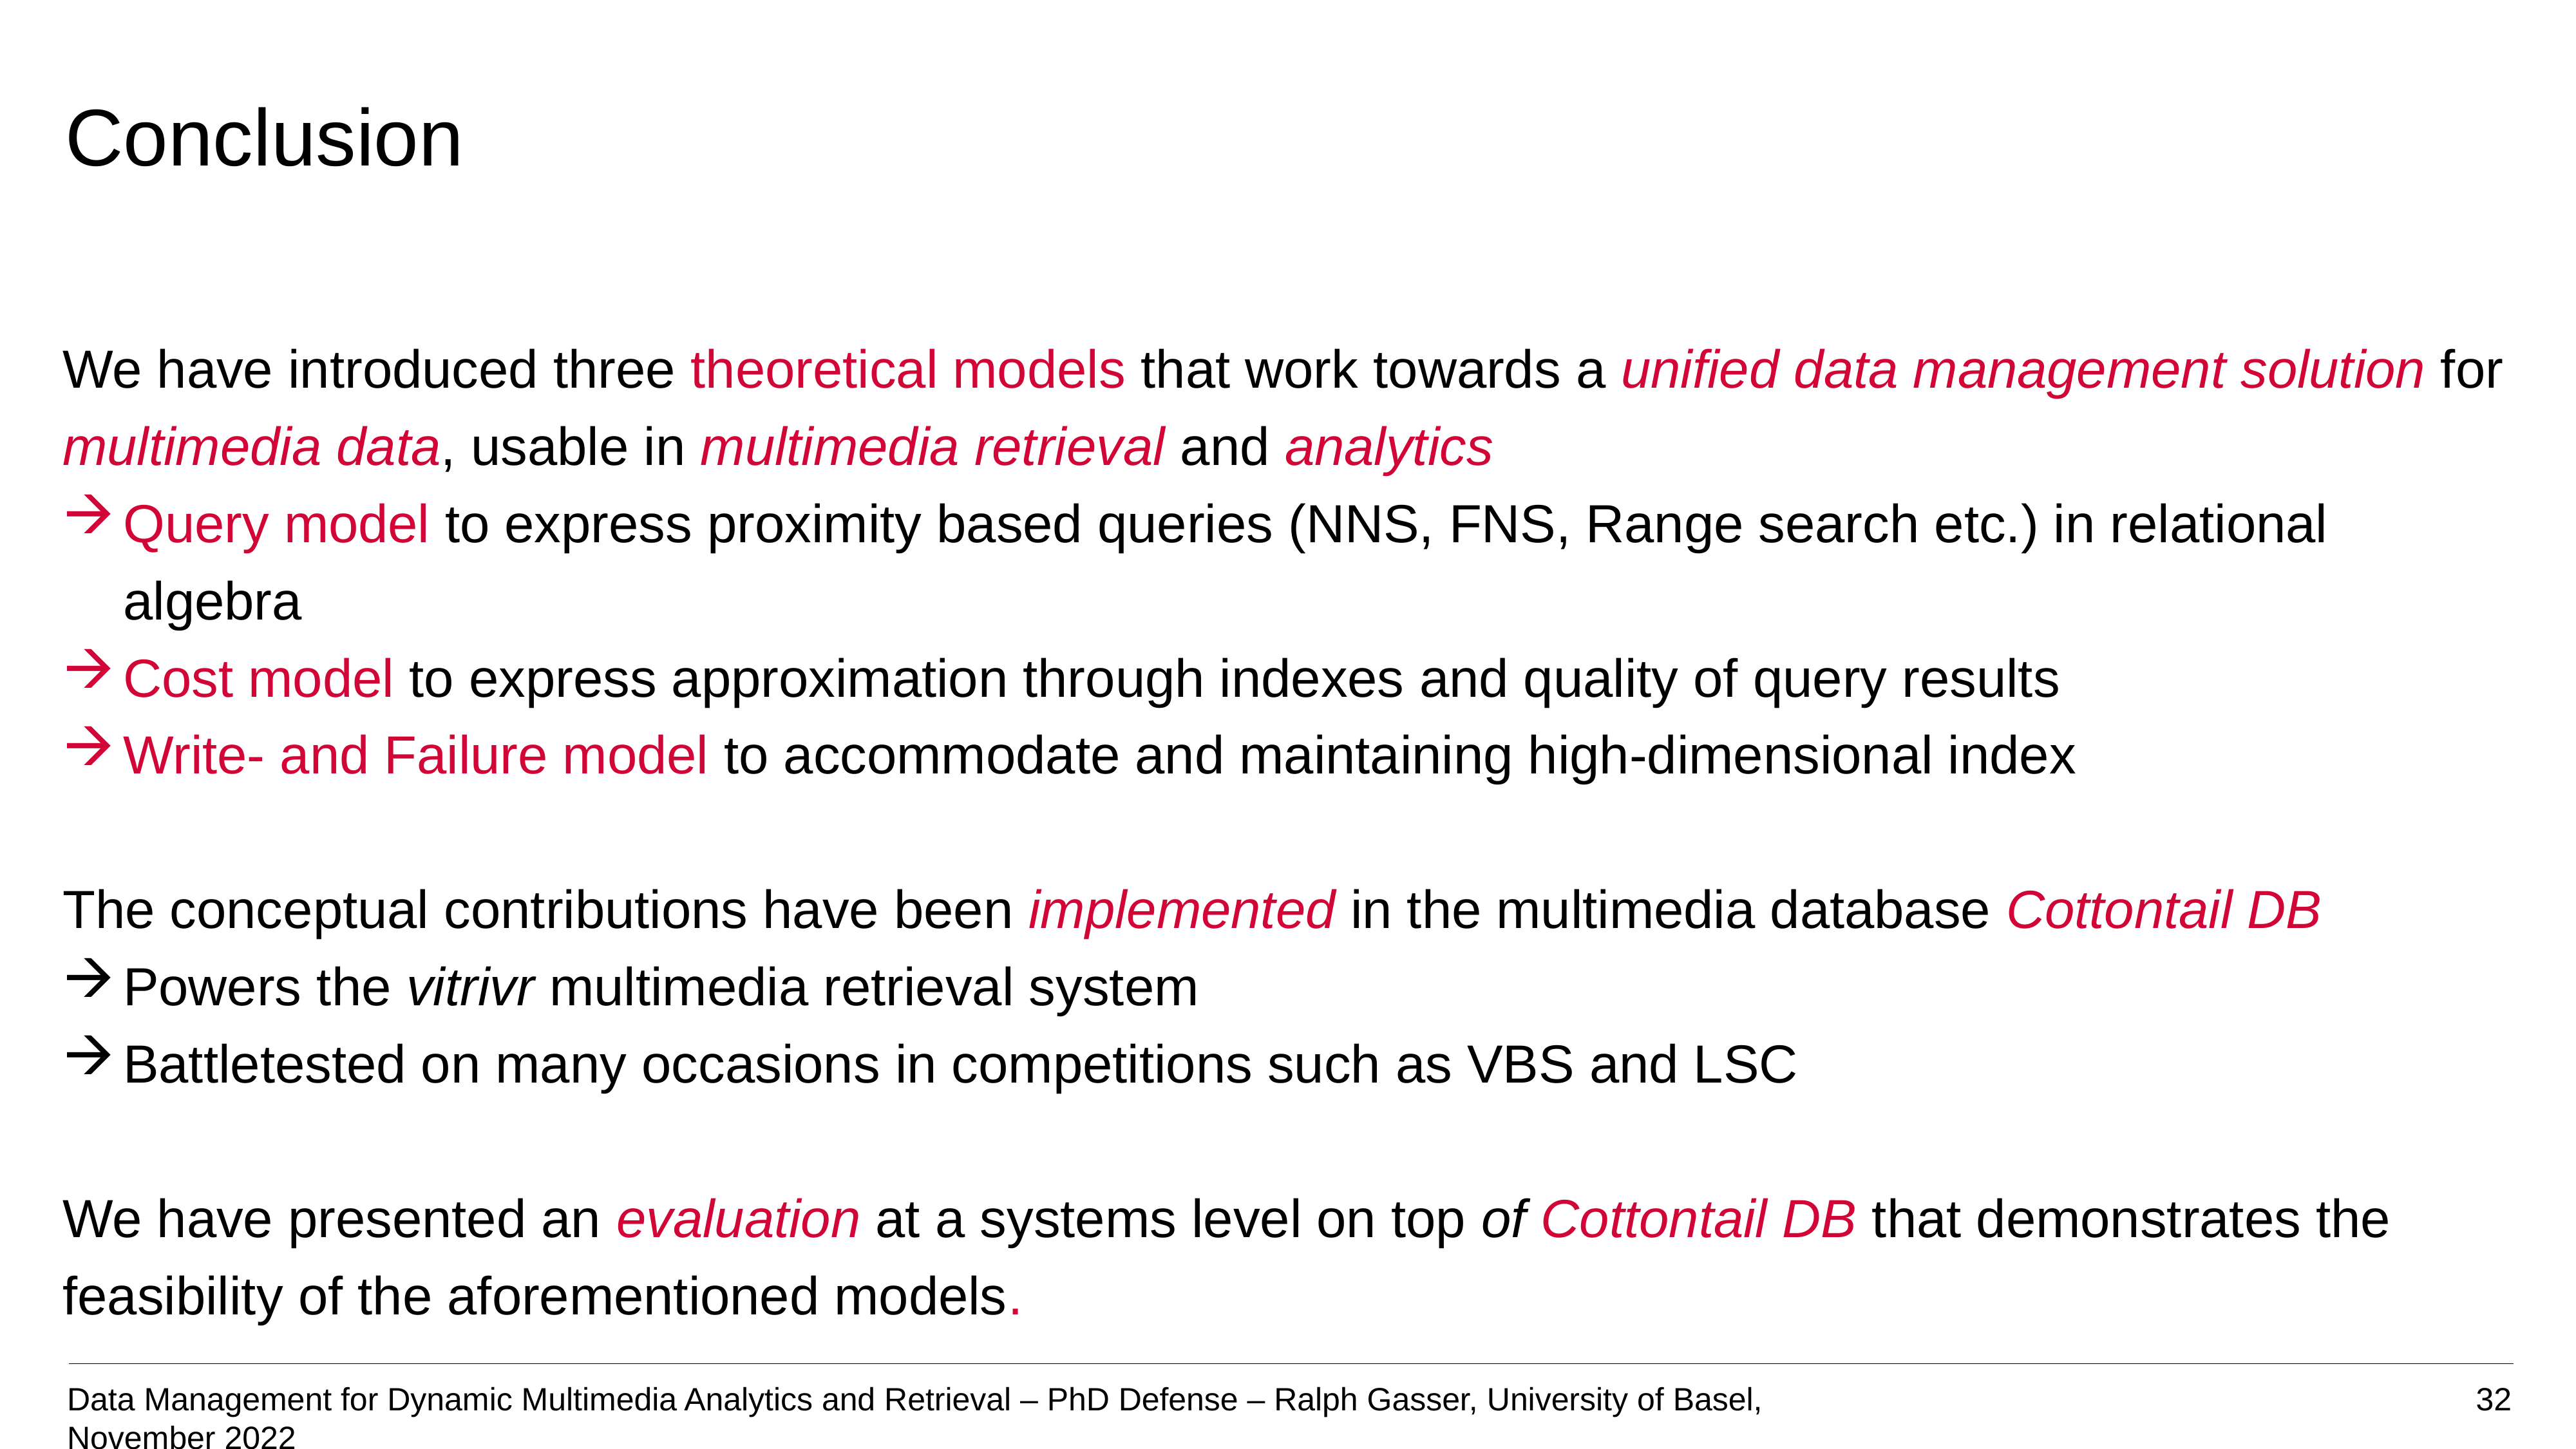

# Conclusion
We have introduced three theoretical models that work towards a unified data management solution for multimedia data, usable in multimedia retrieval and analytics
Query model to express proximity based queries (NNS, FNS, Range search etc.) in relational algebra
Cost model to express approximation through indexes and quality of query results
Write- and Failure model to accommodate and maintaining high-dimensional index

The conceptual contributions have been implemented in the multimedia database Cottontail DB
Powers the vitrivr multimedia retrieval system
Battletested on many occasions in competitions such as VBS and LSC

We have presented an evaluation at a systems level on top of Cottontail DB that demonstrates the feasibility of the aforementioned models.
32